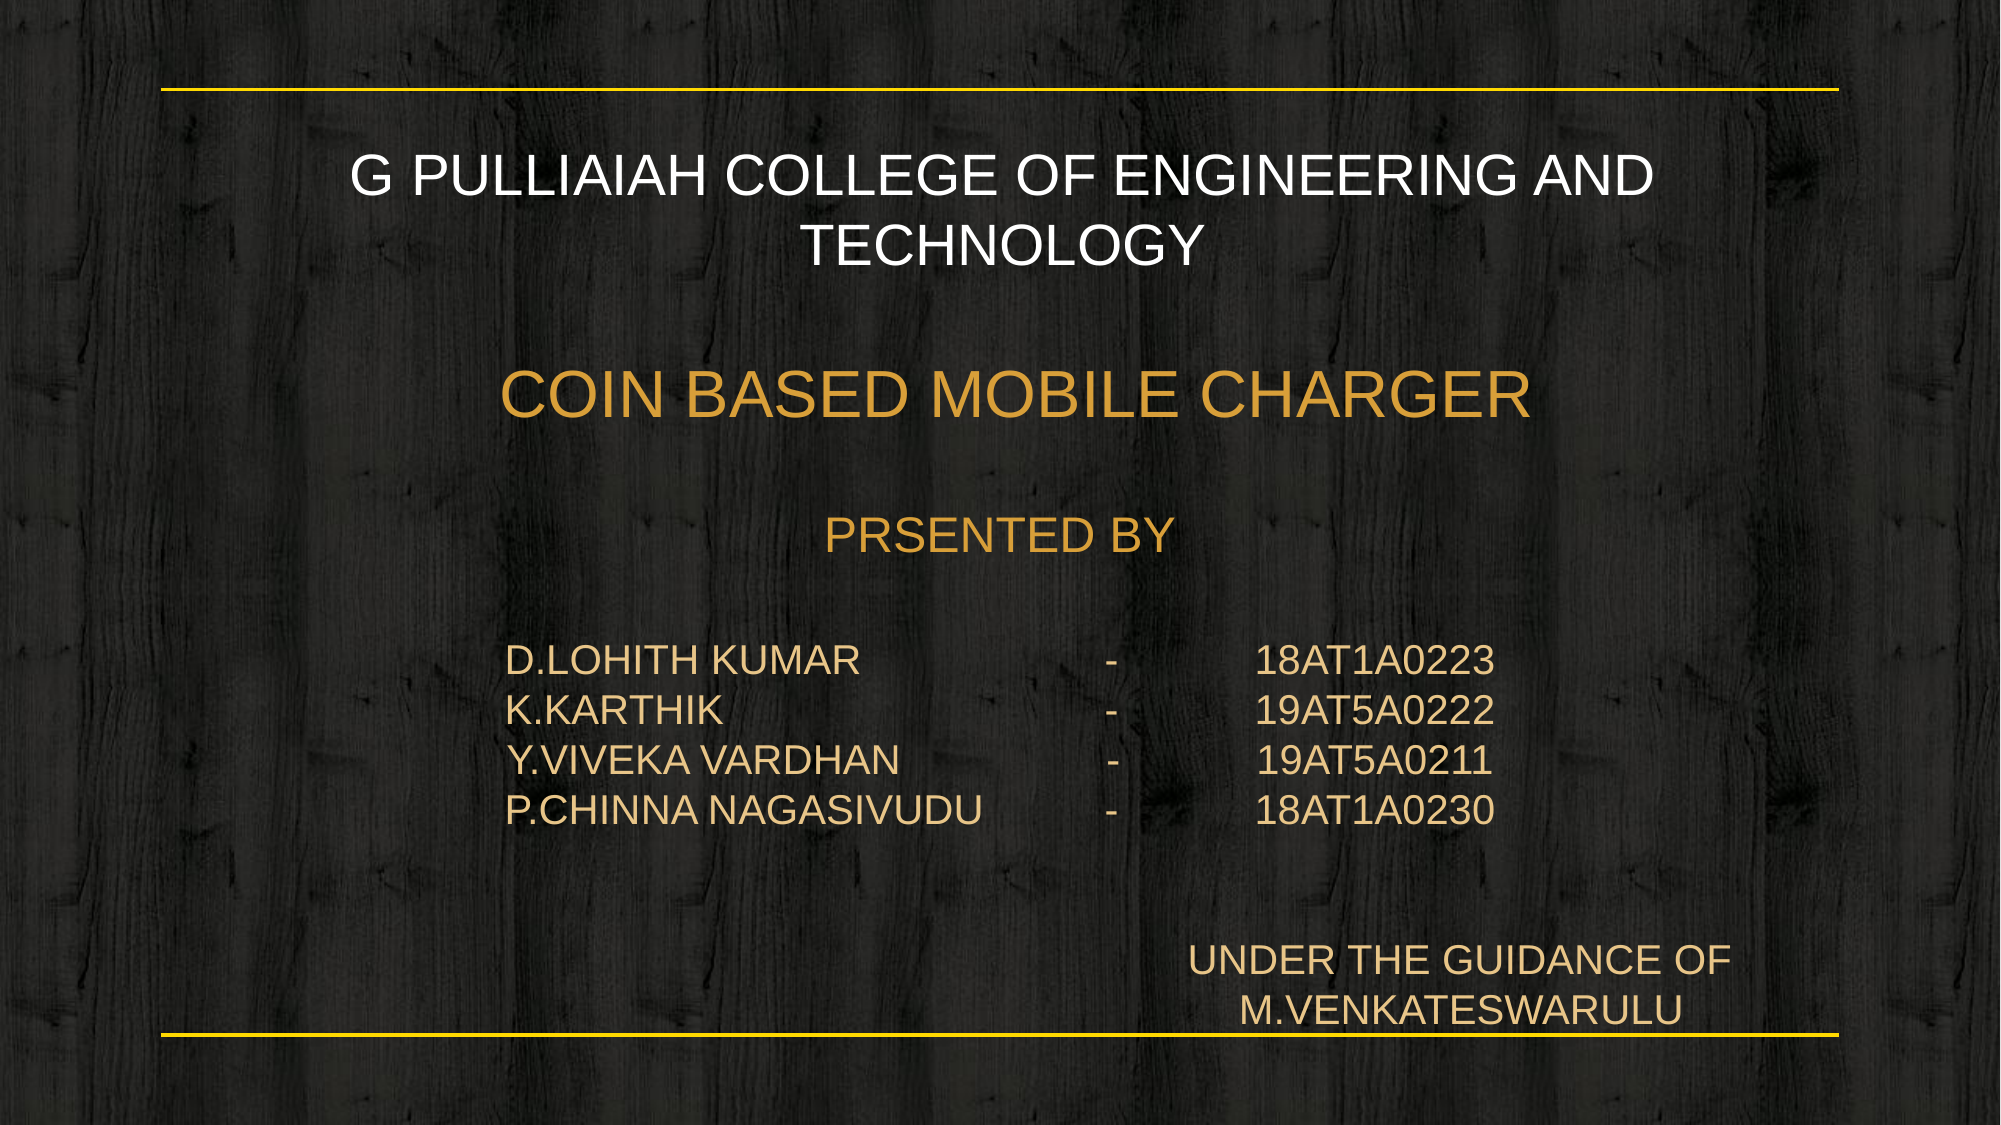

G PULLIAIAH COLLEGE OF ENGINEERING AND TECHNOLOGY
COIN BASED MOBILE CHARGER
PRSENTED BY

D.LOHITH KUMAR		-	18AT1A0223
K.KARTHIK			-	19AT5A0222
Y.VIVEKA VARDHAN		-	19AT5A0211
P.CHINNA NAGASIVUDU	-	18AT1A0230

                                                                                 UNDER THE GUIDANCE OF
					        	   M.VENKATESWARULU